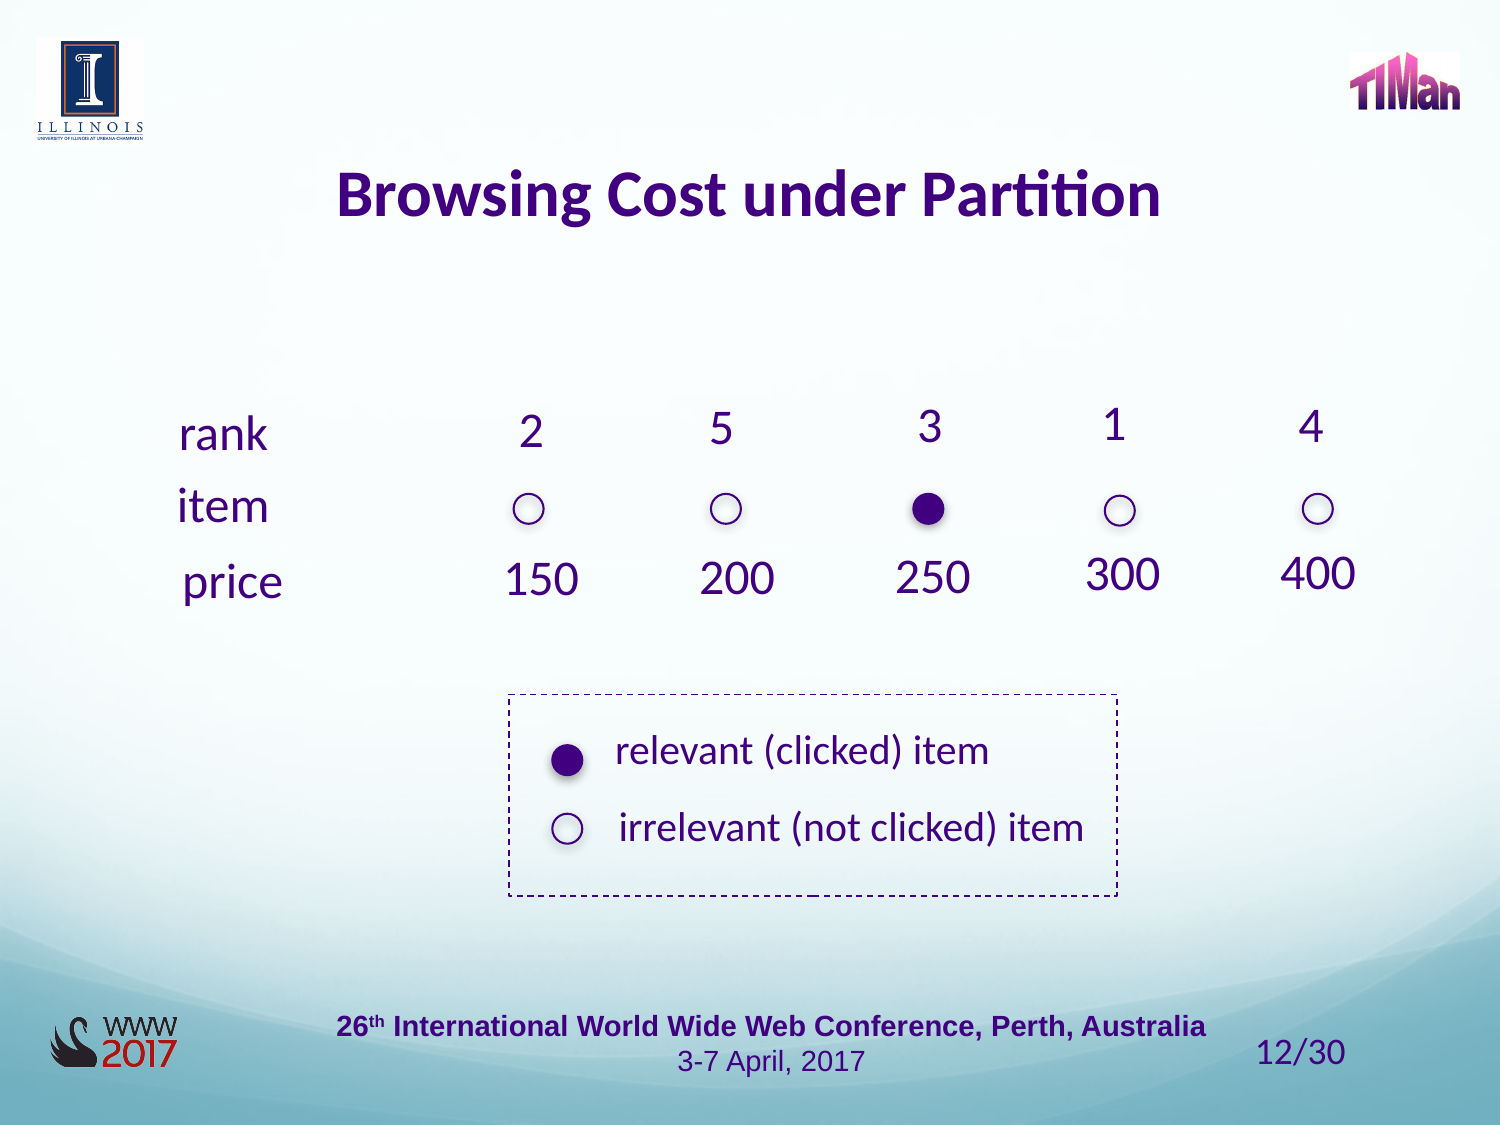

# Browsing Cost under Partition

1
3
4
5
2
rank
item

400
300
250
200
150
price

relevant (clicked) item

irrelevant (not clicked) item